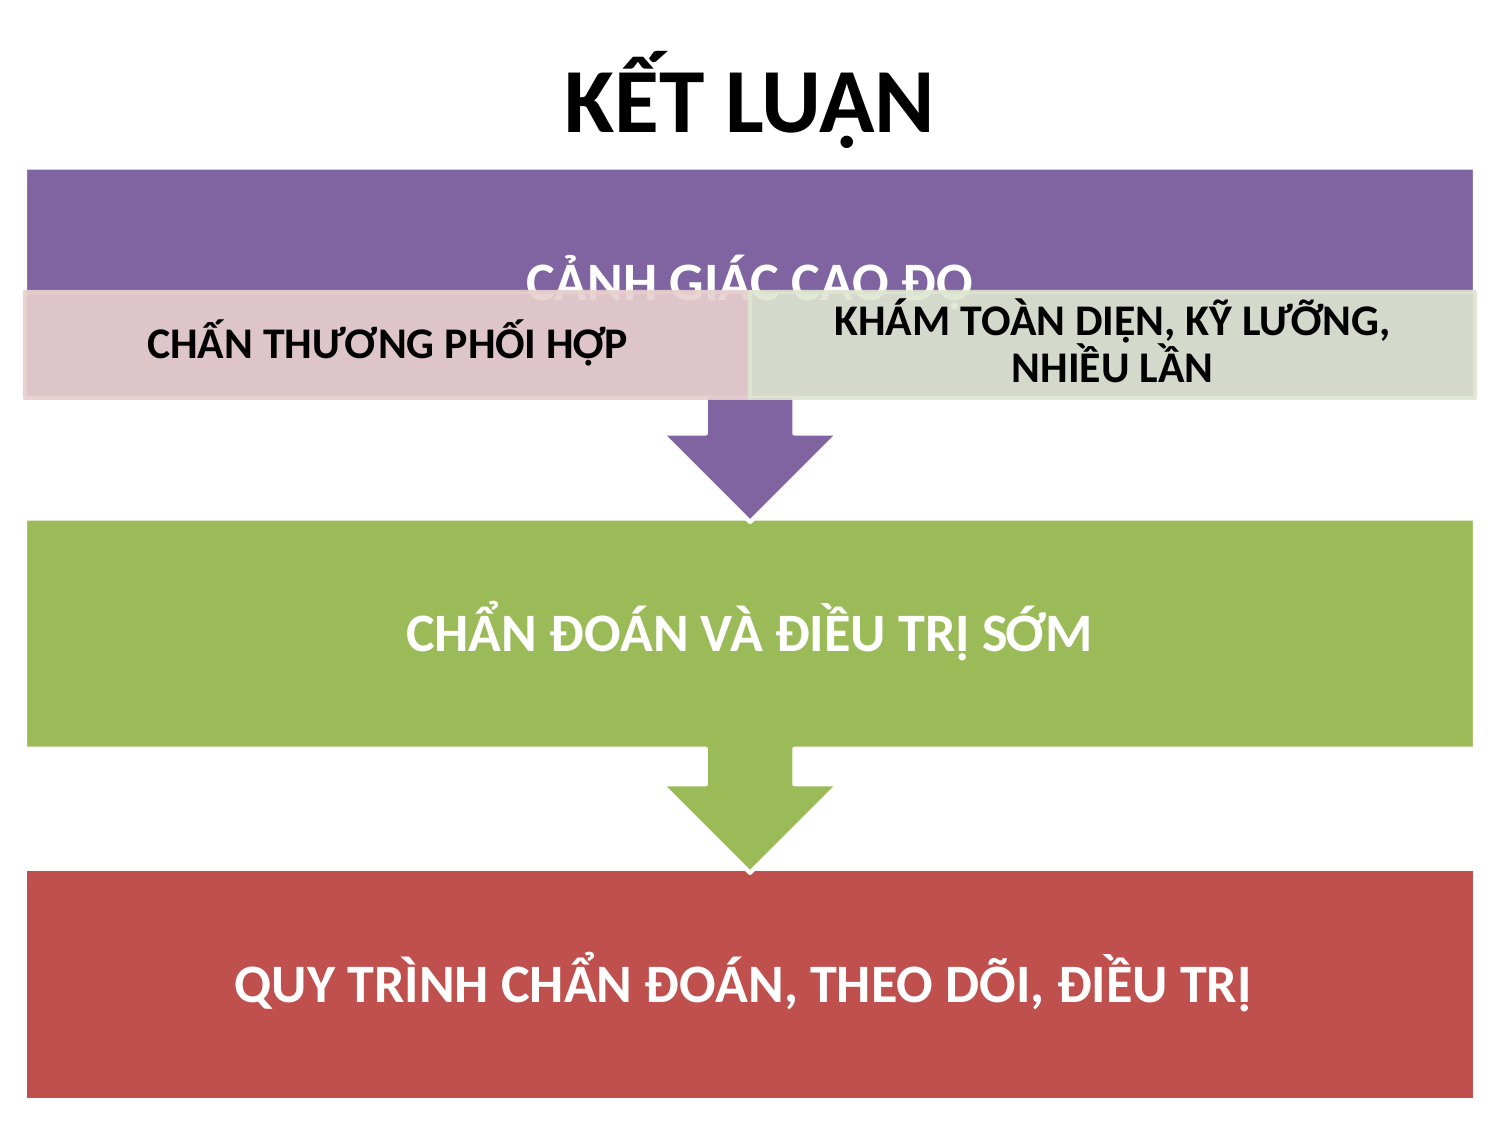

# KẾT LUẬN
QUY TRÌNH CHẨN ĐOÁN, THEO DÕI, ĐIỀU TRỊ
CHẨN ĐOÁN VÀ ĐIỀU TRỊ SỚM
CẢNH GIÁC CAO ĐỘ
CHẤN THƯƠNG PHỐI HỢP
KHÁM TOÀN DIỆN, KỸ LƯỠNG, NHIỀU LẦN